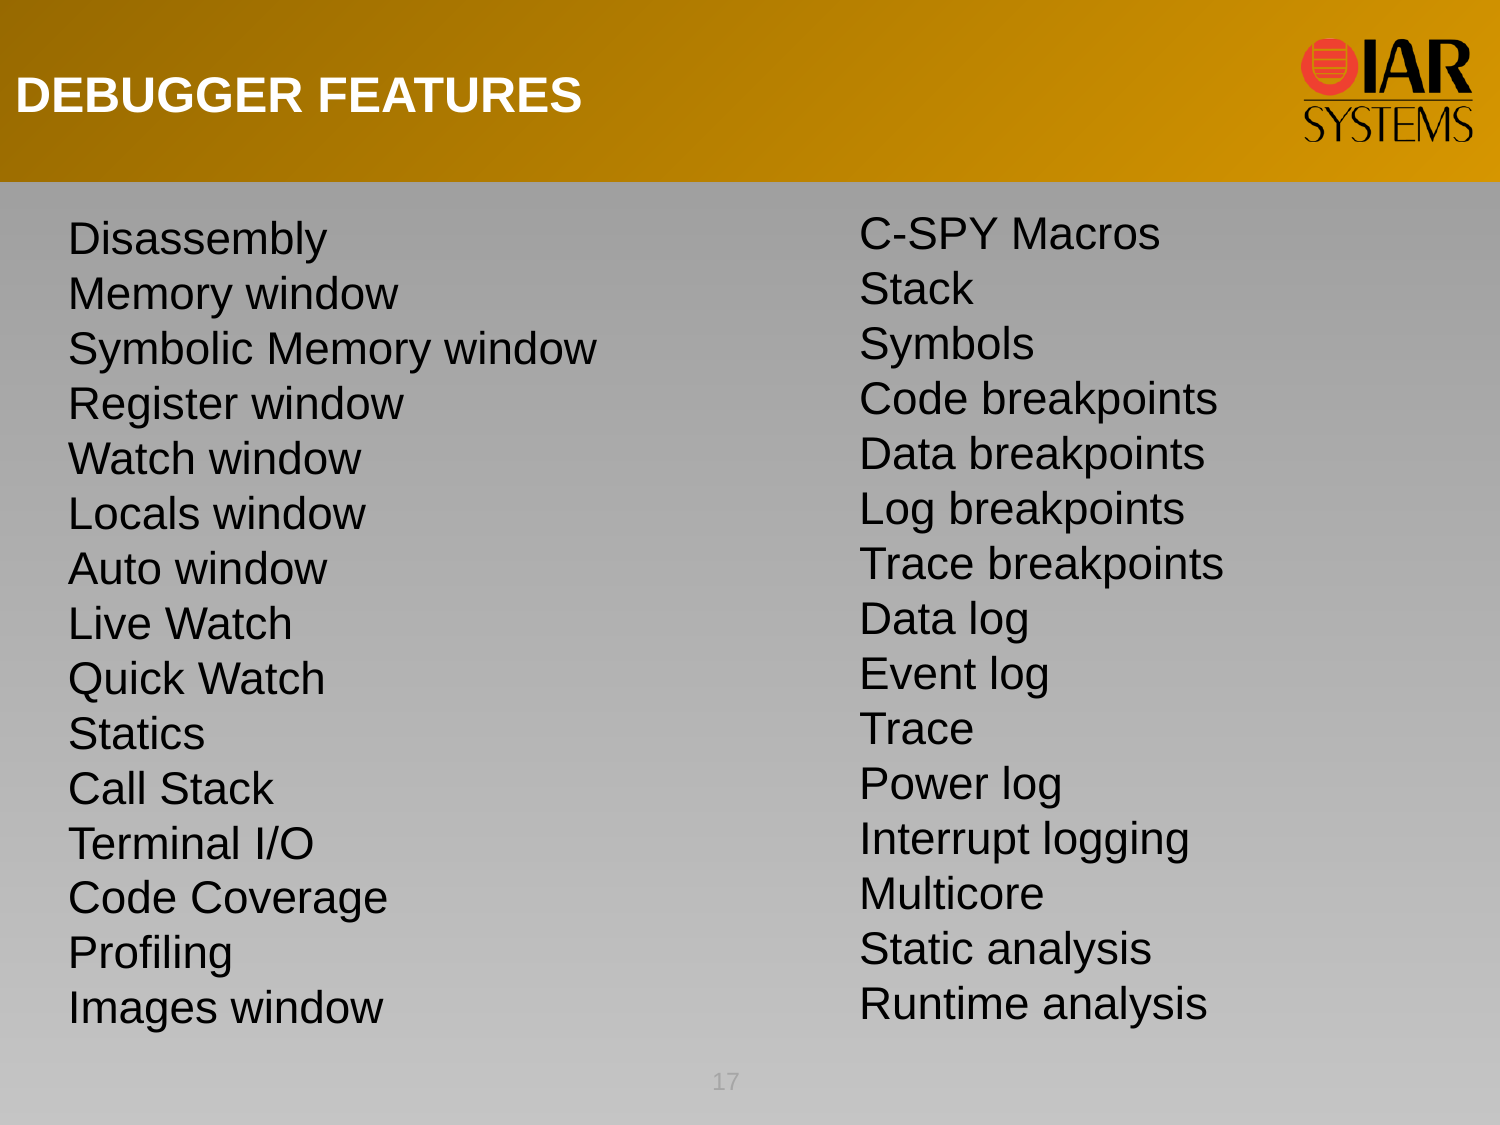

DEBUGGER FEATURES
C-SPY Macros
Stack
Symbols
Code breakpoints
Data breakpoints
Log breakpoints
Trace breakpoints
Data log
Event log
Trace
Power log
Interrupt logging
Multicore
Static analysis
Runtime analysis
Disassembly
Memory window
Symbolic Memory window
Register window
Watch window
Locals window
Auto window
Live Watch
Quick Watch
Statics
Call Stack
Terminal I/O
Code Coverage
Profiling
Images window
17